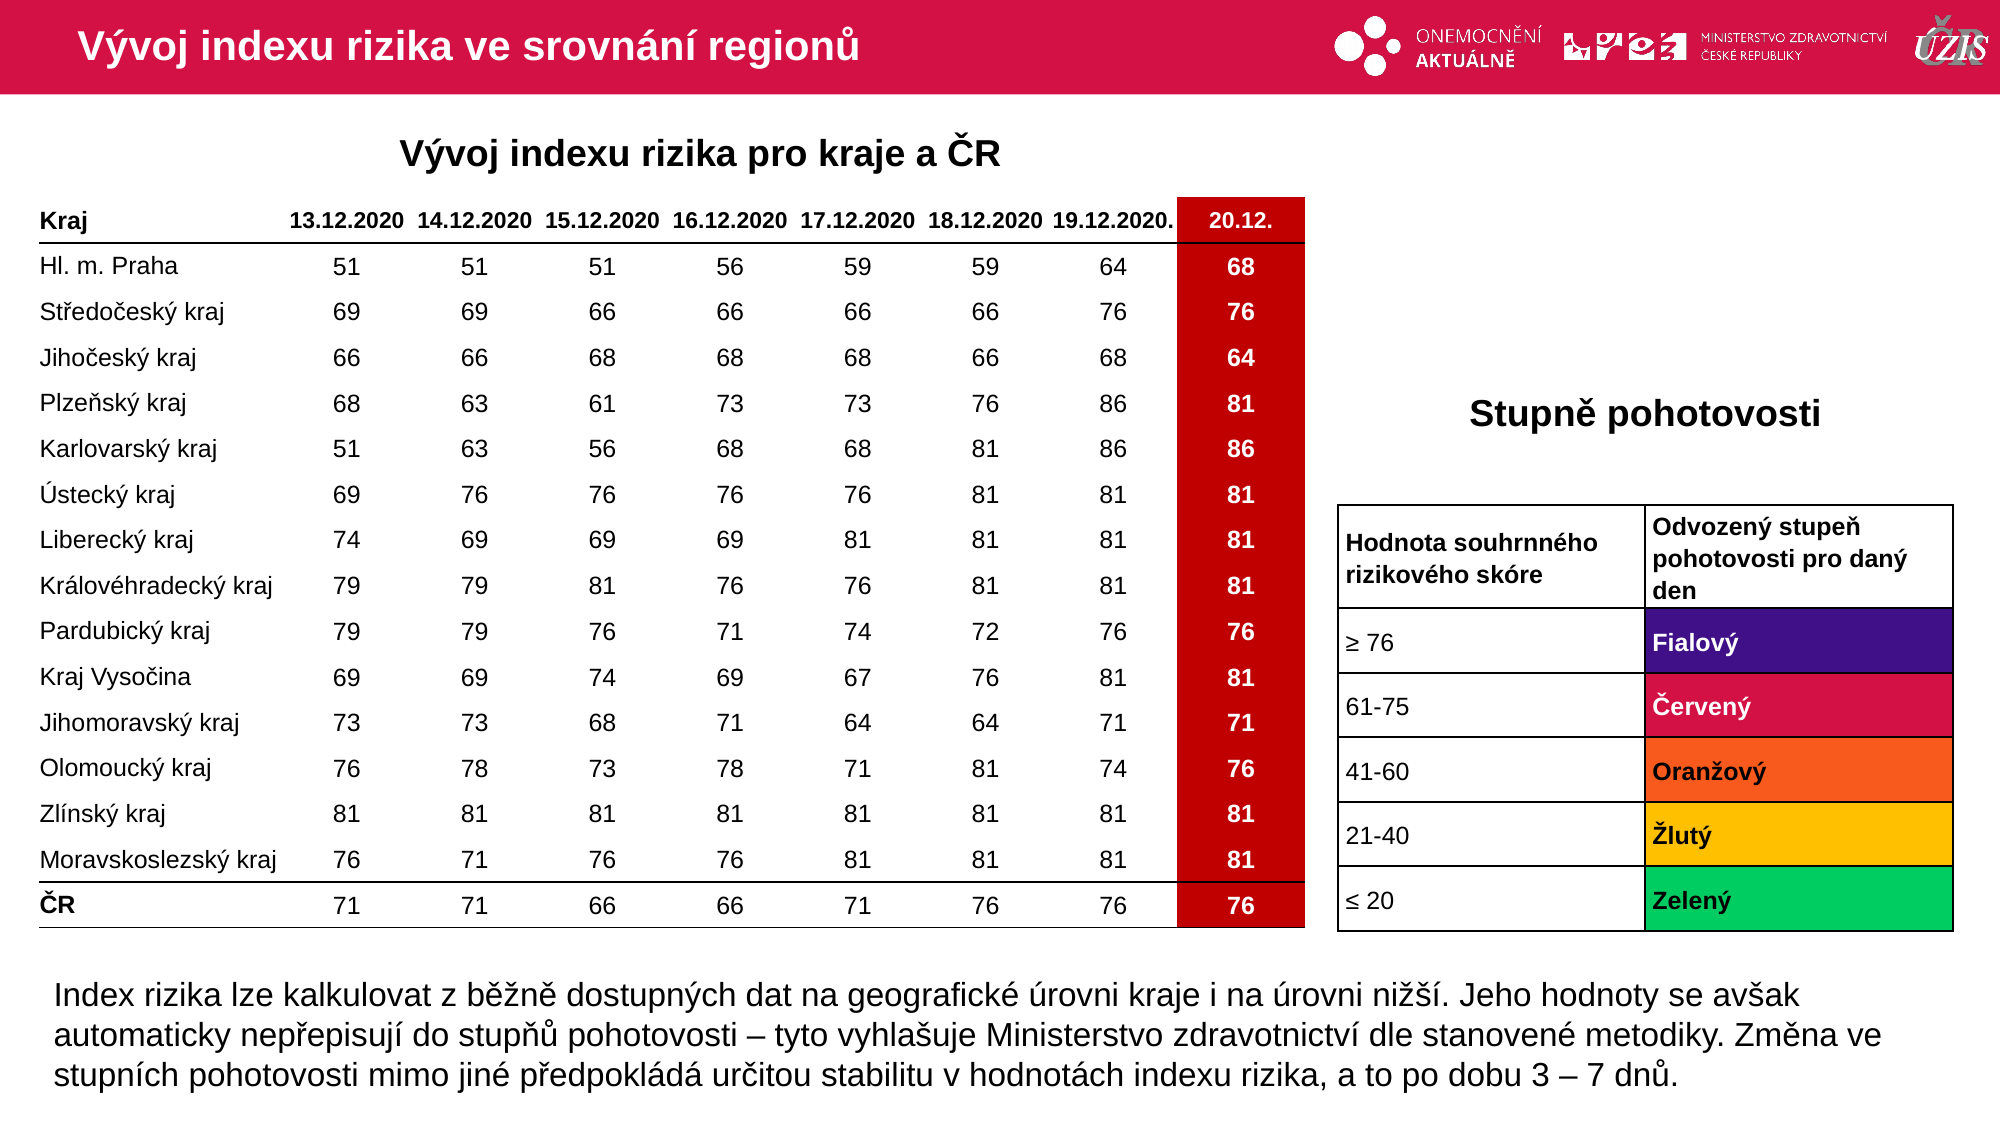

# Vývoj indexu rizika ve srovnání regionů
Vývoj indexu rizika pro kraje a ČR
| Kraj | 13.12.2020 | 14.12.2020 | 15.12.2020 | 16.12.2020 | 17.12.2020 | 18.12.2020 | 19.12.2020. | 20.12. |
| --- | --- | --- | --- | --- | --- | --- | --- | --- |
| Hl. m. Praha | 51 | 51 | 51 | 56 | 59 | 59 | 64 | 68 |
| Středočeský kraj | 69 | 69 | 66 | 66 | 66 | 66 | 76 | 76 |
| Jihočeský kraj | 66 | 66 | 68 | 68 | 68 | 66 | 68 | 64 |
| Plzeňský kraj | 68 | 63 | 61 | 73 | 73 | 76 | 86 | 81 |
| Karlovarský kraj | 51 | 63 | 56 | 68 | 68 | 81 | 86 | 86 |
| Ústecký kraj | 69 | 76 | 76 | 76 | 76 | 81 | 81 | 81 |
| Liberecký kraj | 74 | 69 | 69 | 69 | 81 | 81 | 81 | 81 |
| Královéhradecký kraj | 79 | 79 | 81 | 76 | 76 | 81 | 81 | 81 |
| Pardubický kraj | 79 | 79 | 76 | 71 | 74 | 72 | 76 | 76 |
| Kraj Vysočina | 69 | 69 | 74 | 69 | 67 | 76 | 81 | 81 |
| Jihomoravský kraj | 73 | 73 | 68 | 71 | 64 | 64 | 71 | 71 |
| Olomoucký kraj | 76 | 78 | 73 | 78 | 71 | 81 | 74 | 76 |
| Zlínský kraj | 81 | 81 | 81 | 81 | 81 | 81 | 81 | 81 |
| Moravskoslezský kraj | 76 | 71 | 76 | 76 | 81 | 81 | 81 | 81 |
| ČR | 71 | 71 | 66 | 66 | 71 | 76 | 76 | 76 |
Stupně pohotovosti
| Hodnota souhrnného rizikového skóre | Odvozený stupeň pohotovosti pro daný den |
| --- | --- |
| ≥ 76 | Fialový |
| 61-75 | Červený |
| 41-60 | Oranžový |
| 21-40 | Žlutý |
| ≤ 20 | Zelený |
Index rizika lze kalkulovat z běžně dostupných dat na geografické úrovni kraje i na úrovni nižší. Jeho hodnoty se avšak automaticky nepřepisují do stupňů pohotovosti – tyto vyhlašuje Ministerstvo zdravotnictví dle stanovené metodiky. Změna ve stupních pohotovosti mimo jiné předpokládá určitou stabilitu v hodnotách indexu rizika, a to po dobu 3 – 7 dnů.